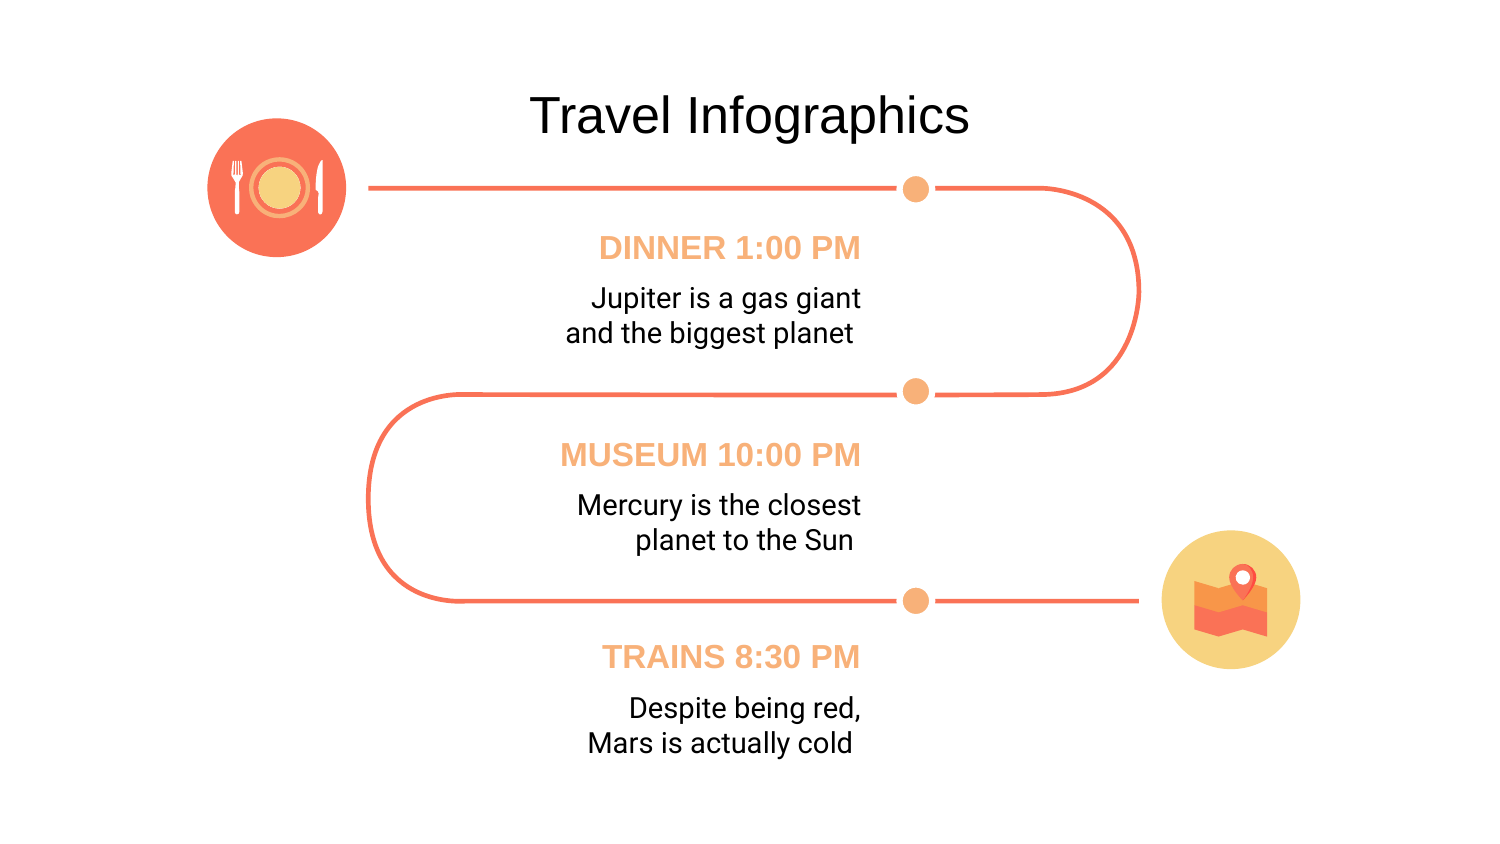

# Travel Infographics

DINNER 1:00 PM
Jupiter is a gas giant and the biggest planet

MUSEUM 10:00 PM
Mercury is the closest planet to the Sun

TRAINS 8:30 PM
Despite being red, Mars is actually cold